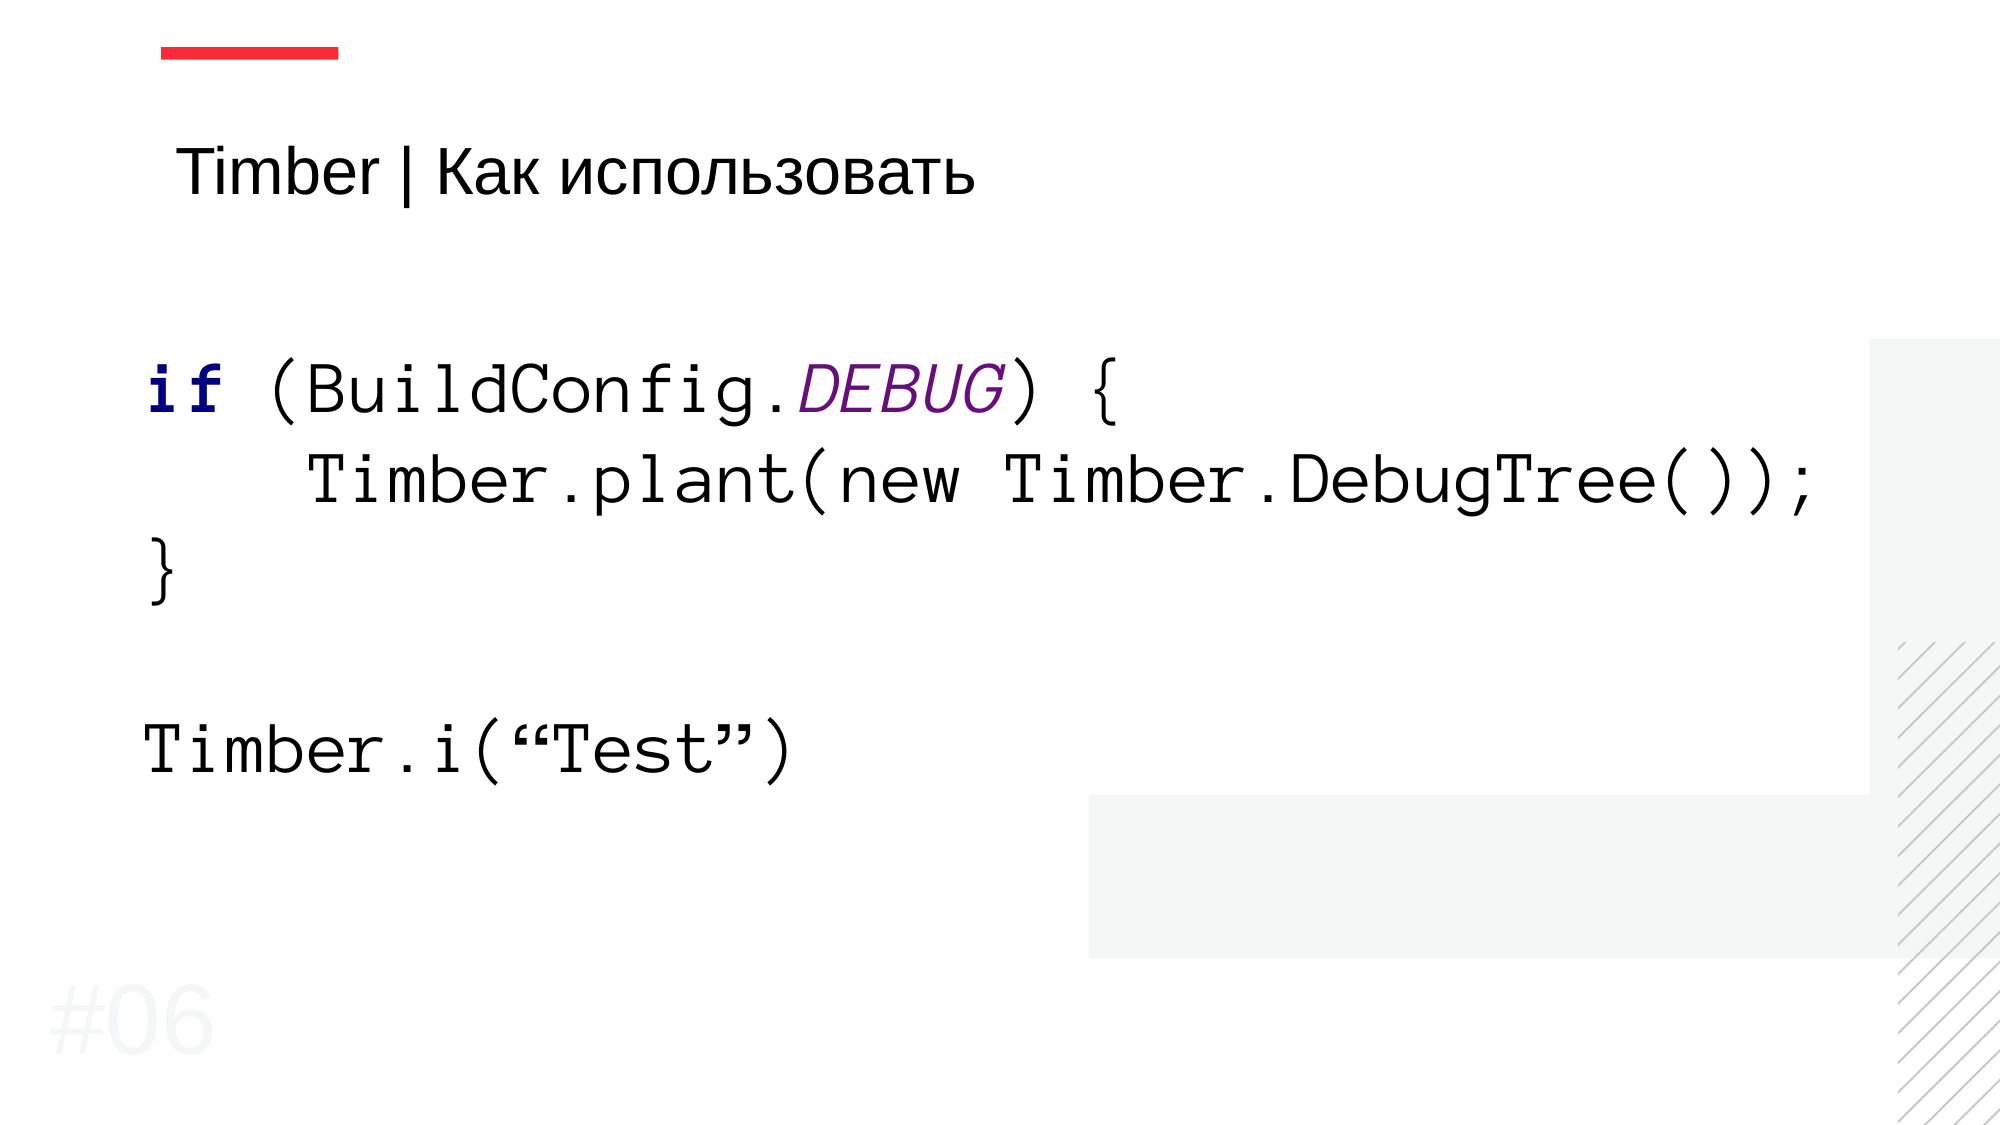

Timber | Как использовать
if (BuildConfig.DEBUG) {
    Timber.plant(new Timber.DebugTree());
}

Timber.i(“Test”)
#06